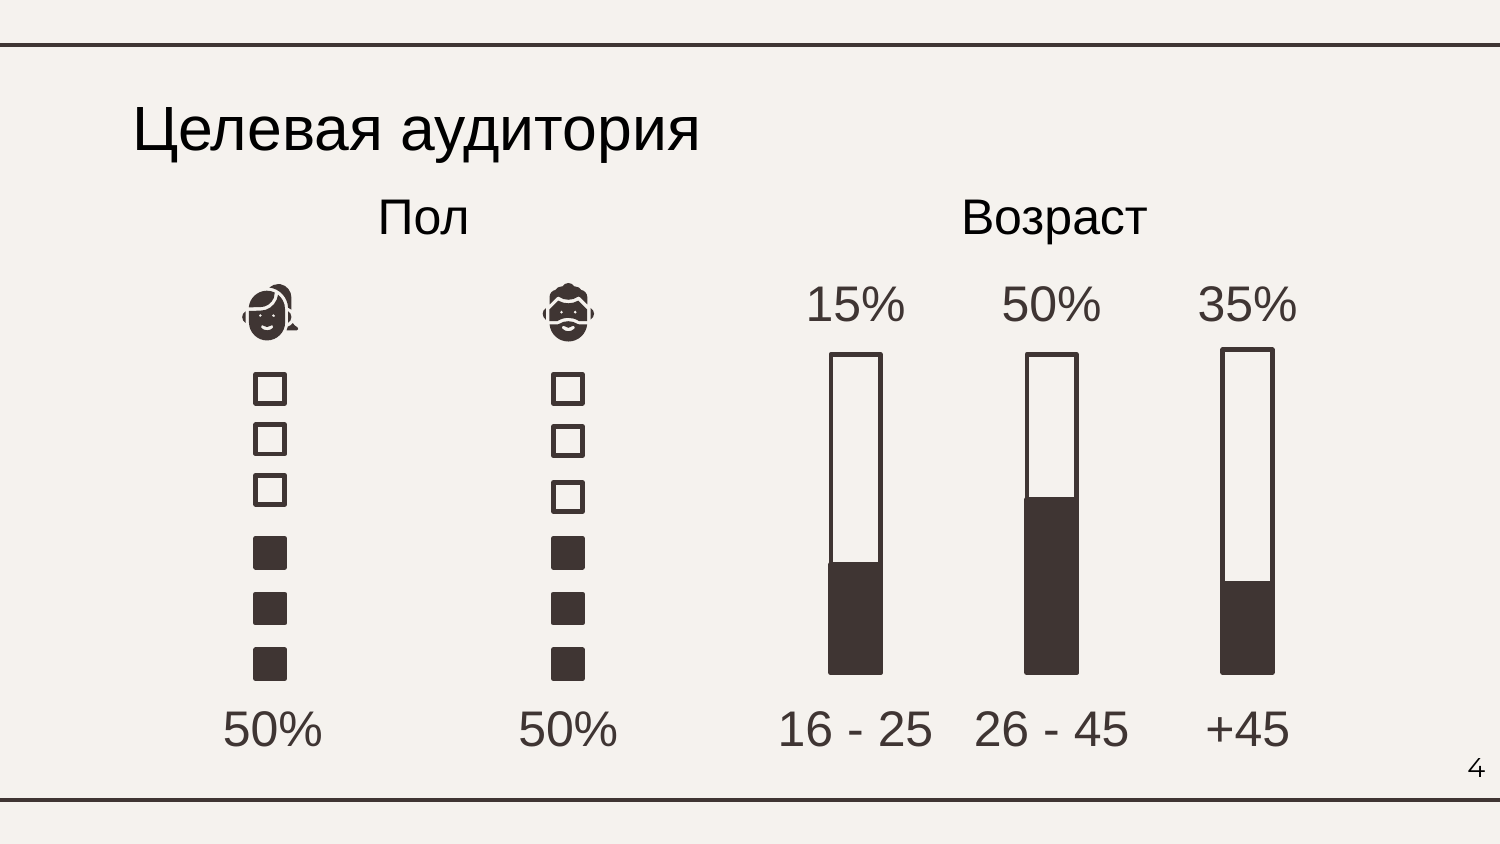

# Целевая аудитория
Пол
Возраст
15%
50%
35%

50%
50%
16 - 25
26 - 45
+45
4